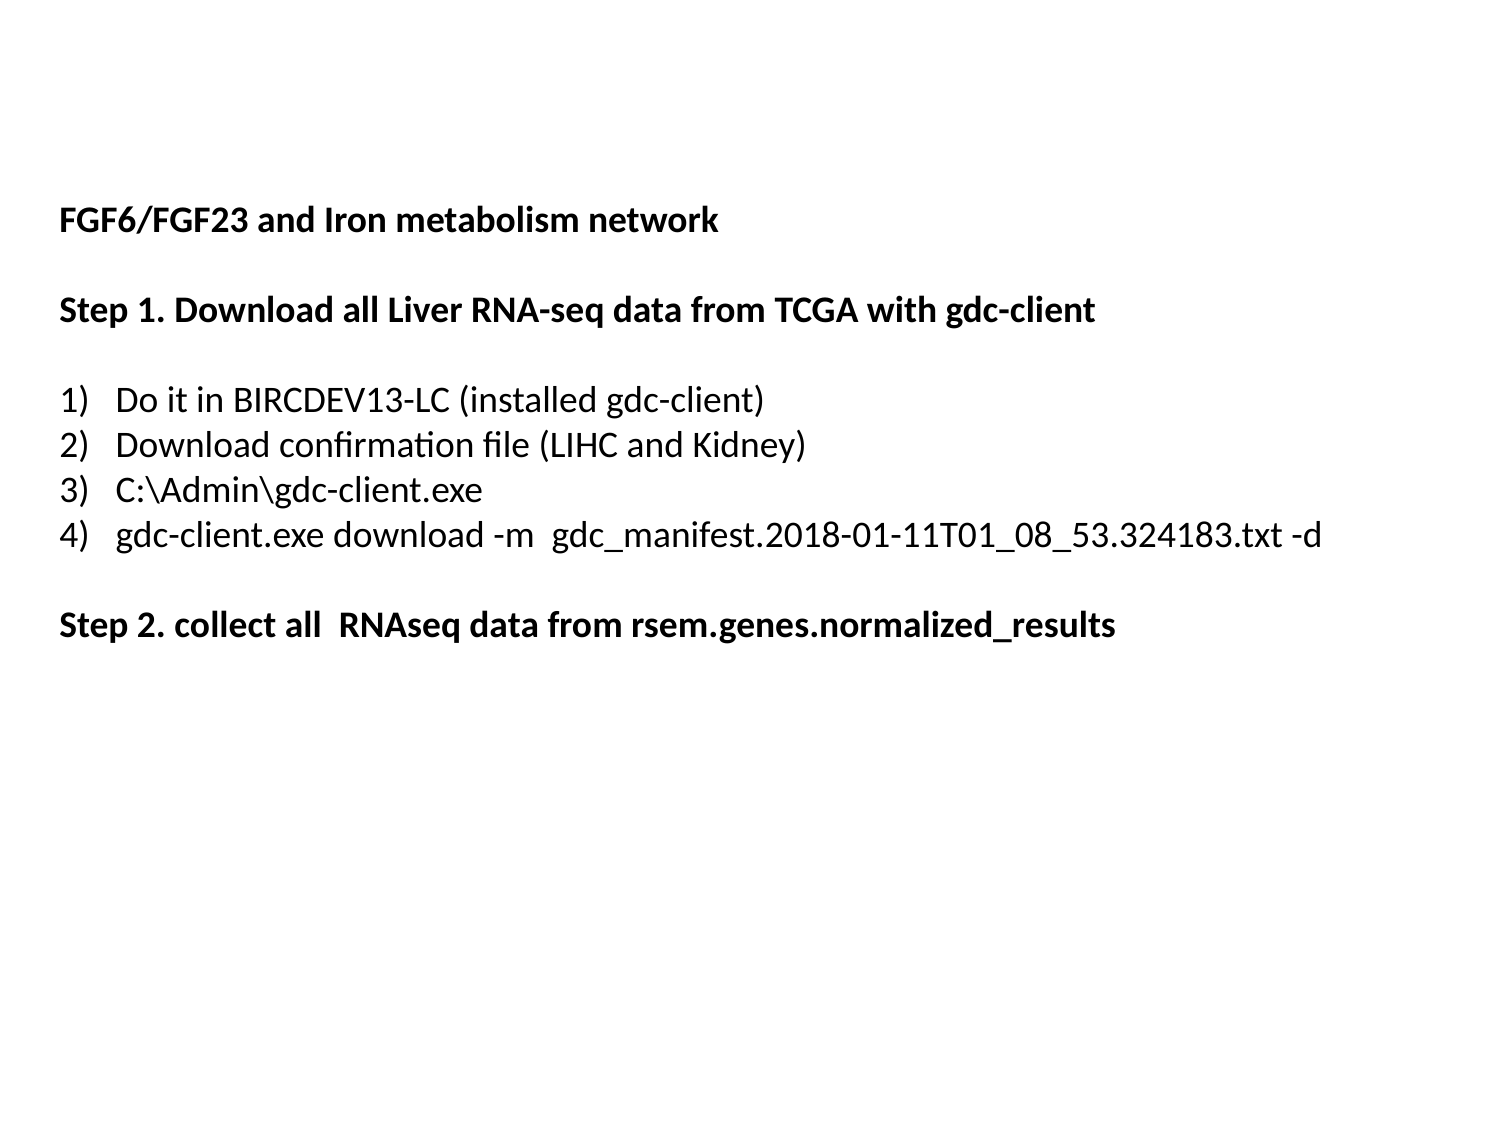

FGF6/FGF23 and Iron metabolism network

Step 1. Download all Liver RNA-seq data from TCGA with gdc-client

Do it in BIRCDEV13-LC (installed gdc-client)
Download confirmation file (LIHC and Kidney)
C:\Admin\gdc-client.exe
gdc-client.exe download -m  gdc_manifest.2018-01-11T01_08_53.324183.txt -d

Step 2. collect all  RNAseq data from rsem.genes.normalized_results